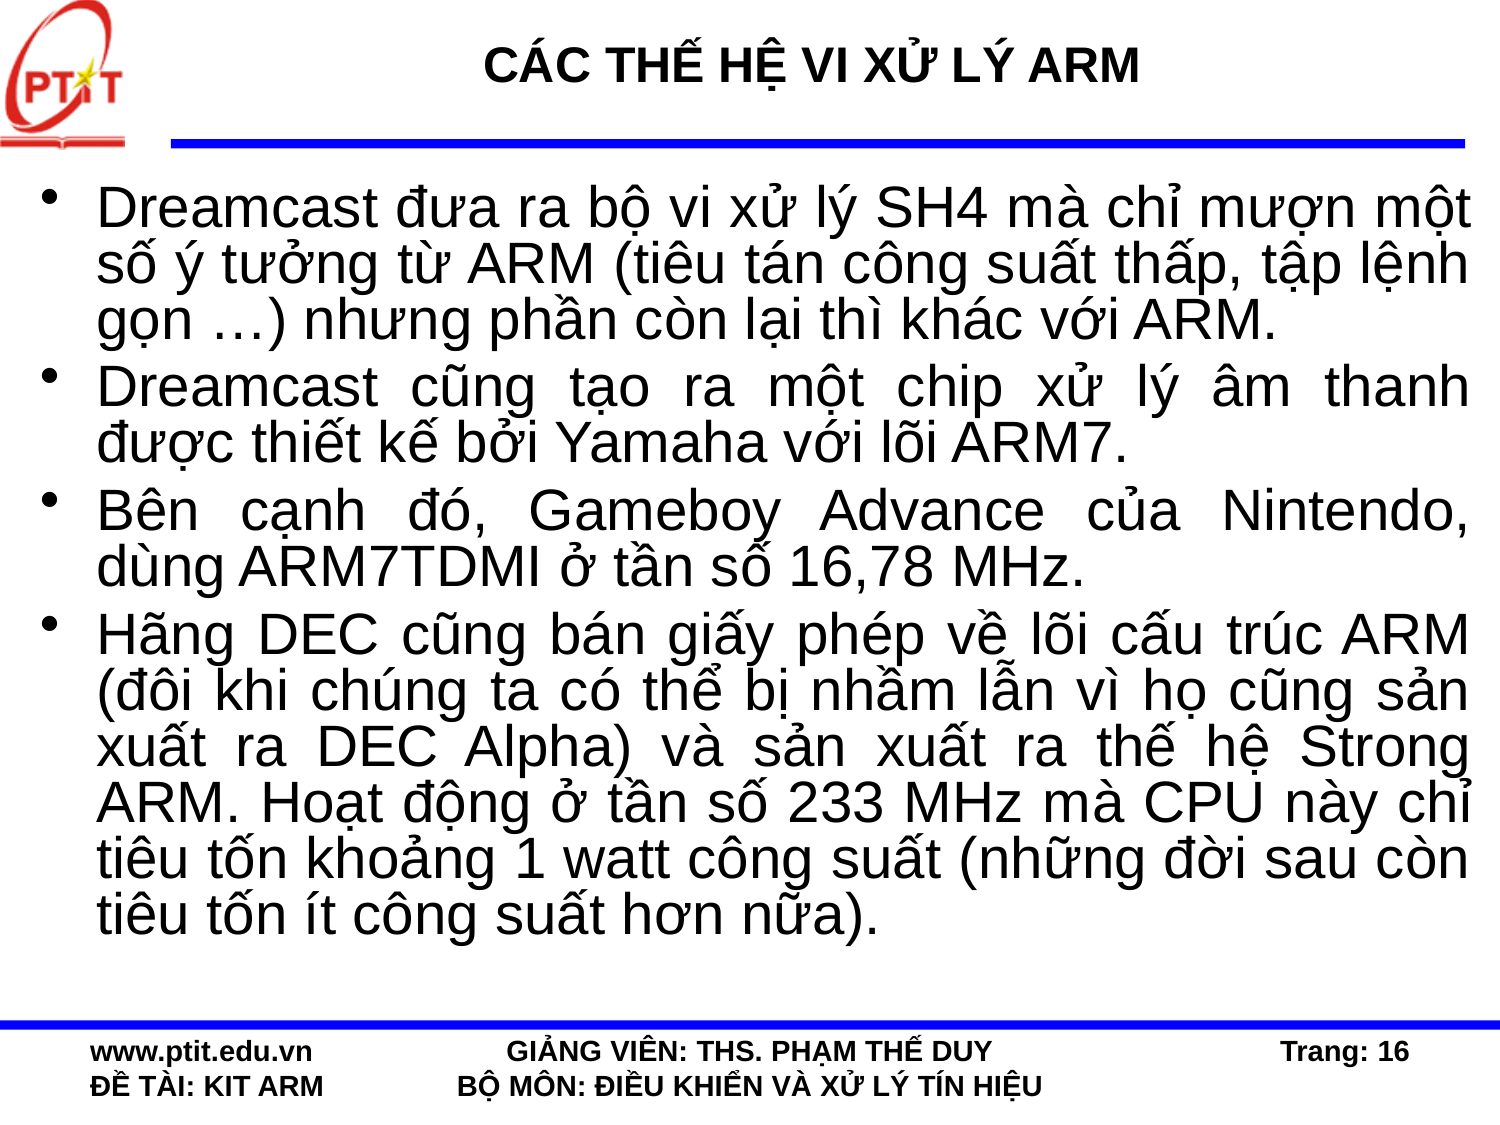

# CÁC THẾ HỆ VI XỬ LÝ ARM
Dreamcast đưa ra bộ vi xử lý SH4 mà chỉ mượn một số ý tưởng từ ARM (tiêu tán công suất thấp, tập lệnh gọn …) nhưng phần còn lại thì khác với ARM.
Dreamcast cũng tạo ra một chip xử lý âm thanh được thiết kế bởi Yamaha với lõi ARM7.
Bên cạnh đó, Gameboy Advance của Nintendo, dùng ARM7TDMI ở tần số 16,78 MHz.
Hãng DEC cũng bán giấy phép về lõi cấu trúc ARM (đôi khi chúng ta có thể bị nhầm lẫn vì họ cũng sản xuất ra DEC Alpha) và sản xuất ra thế hệ Strong ARM. Hoạt động ở tần số 233 MHz mà CPU này chỉ tiêu tốn khoảng 1 watt công suất (những đời sau còn tiêu tốn ít công suất hơn nữa).
www.ptit.edu.vn
ĐỀ TÀI: KIT ARM
GIẢNG VIÊN: THS. PHẠM THẾ DUY
BỘ MÔN: ĐIỀU KHIỂN VÀ XỬ LÝ TÍN HIỆU
Trang: 16